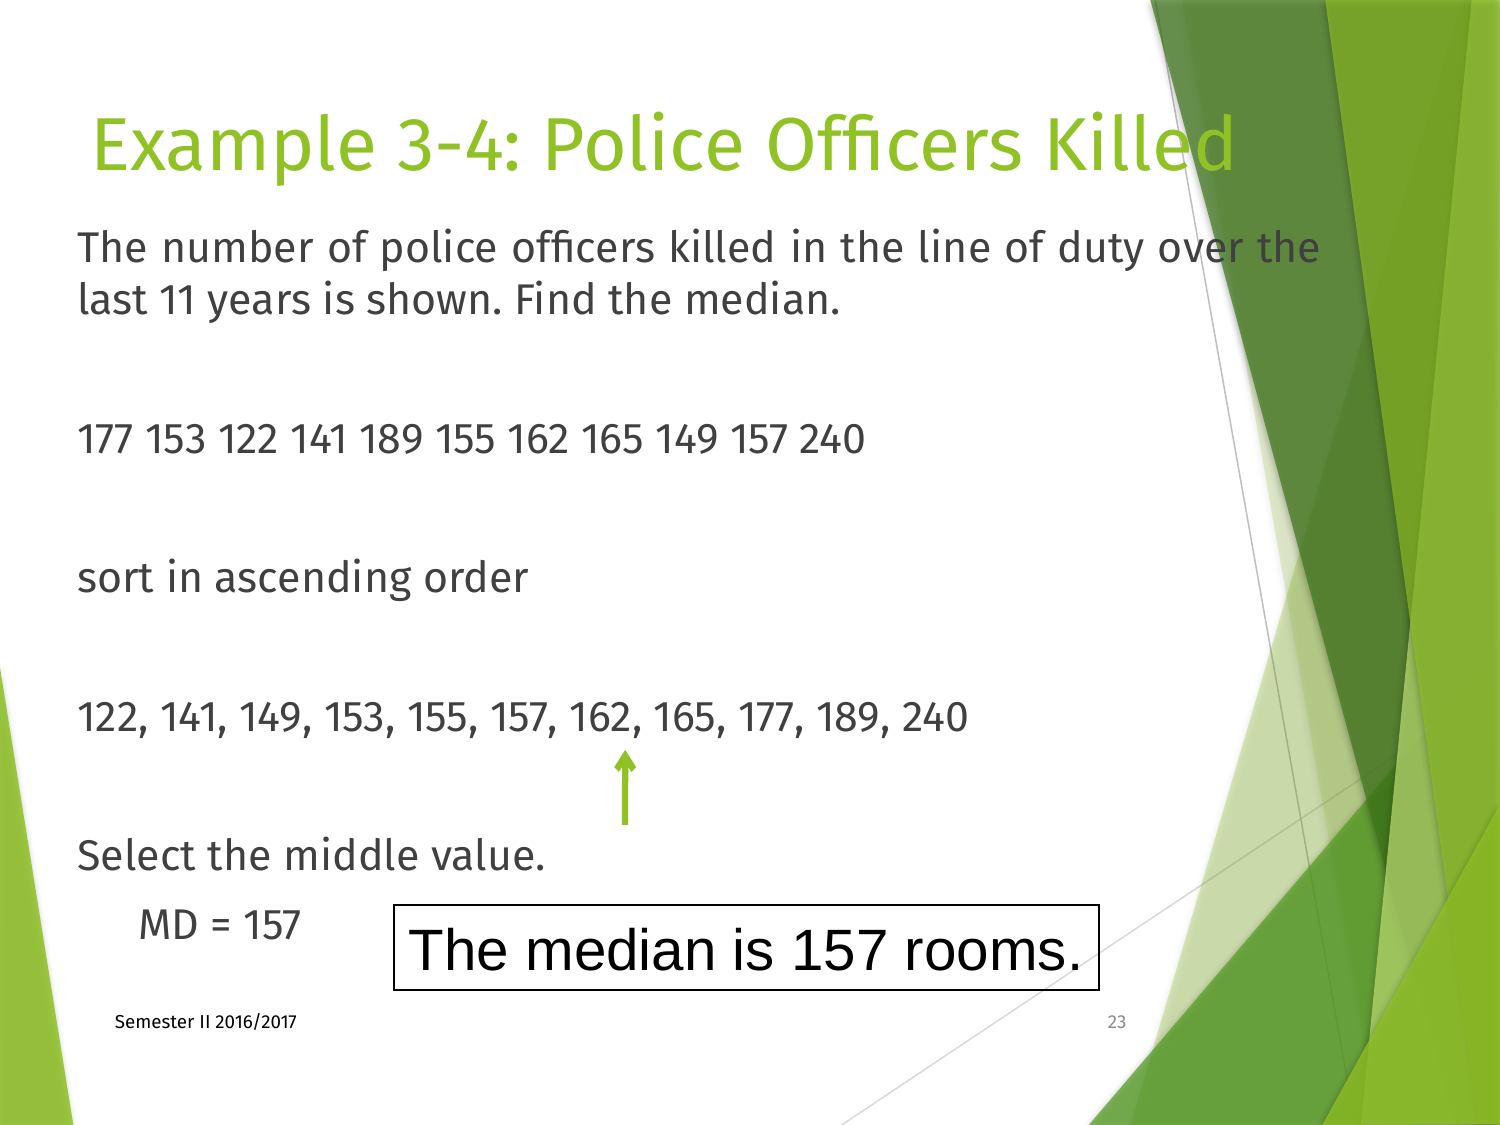

# Example 3-4: Police Officers Killed
The number of police officers killed in the line of duty over the last 11 years is shown. Find the median.

177 153 122 141 189 155 162 165 149 157 240

sort in ascending order

122, 141, 149, 153, 155, 157, 162, 165, 177, 189, 240

Select the middle value.
MD = 157

The median is 157 rooms.
Semester II 2016/2017
23